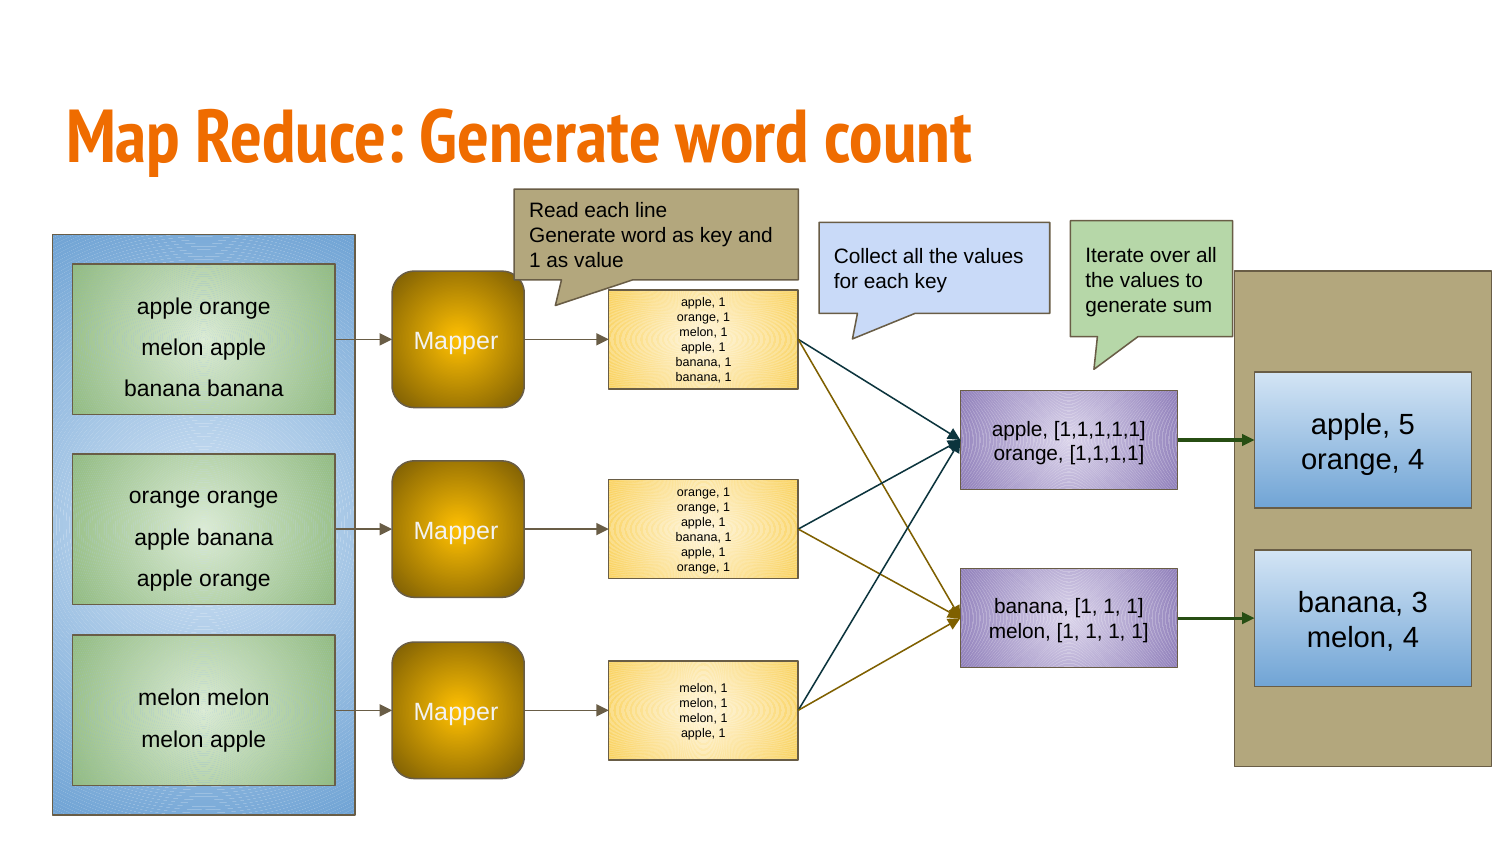

# Map Reduce: Generate word count
Read each line
Generate word as key and 1 as value
Iterate over all the values to generate sum
Collect all the values for each key

apple orange
melon apple
banana banana
Mapper

apple, 1
orange, 1
melon, 1
apple, 1
banana, 1
banana, 1
apple, 5
orange, 4
apple, [1,1,1,1,1]
orange, [1,1,1,1]
orange orange
apple banana
apple orange
Mapper
orange, 1
orange, 1
apple, 1
banana, 1
apple, 1
orange, 1
banana, 3
melon, 4
banana, [1, 1, 1]
melon, [1, 1, 1, 1]
melon melon
melon apple
Mapper
melon, 1
melon, 1
melon, 1
apple, 1